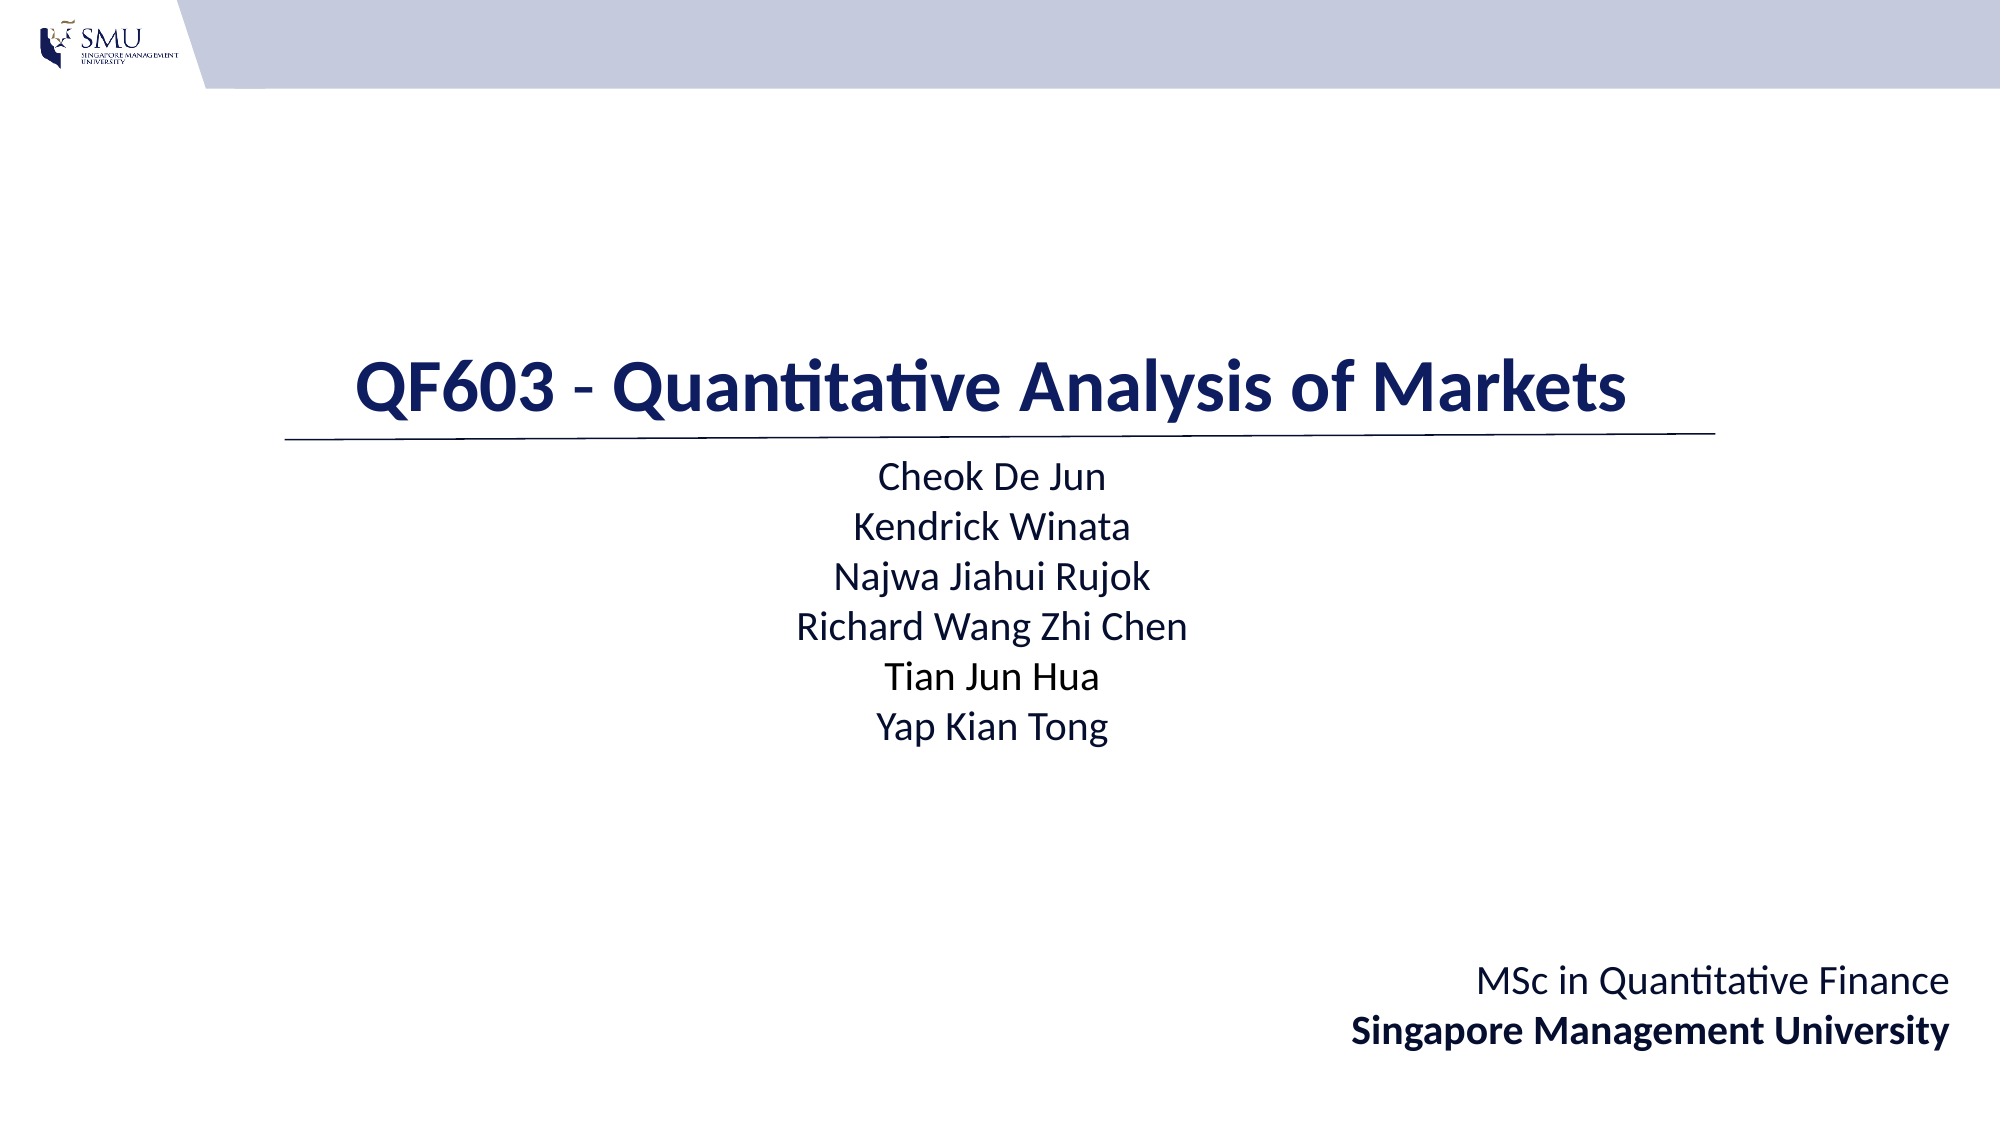

# QF603 - Quantitative Analysis of Markets
Cheok De Jun
Kendrick Winata
Najwa Jiahui Rujok
Richard Wang Zhi Chen
Tian Jun Hua
Yap Kian Tong

MSc in Quantitative Finance
Singapore Management University